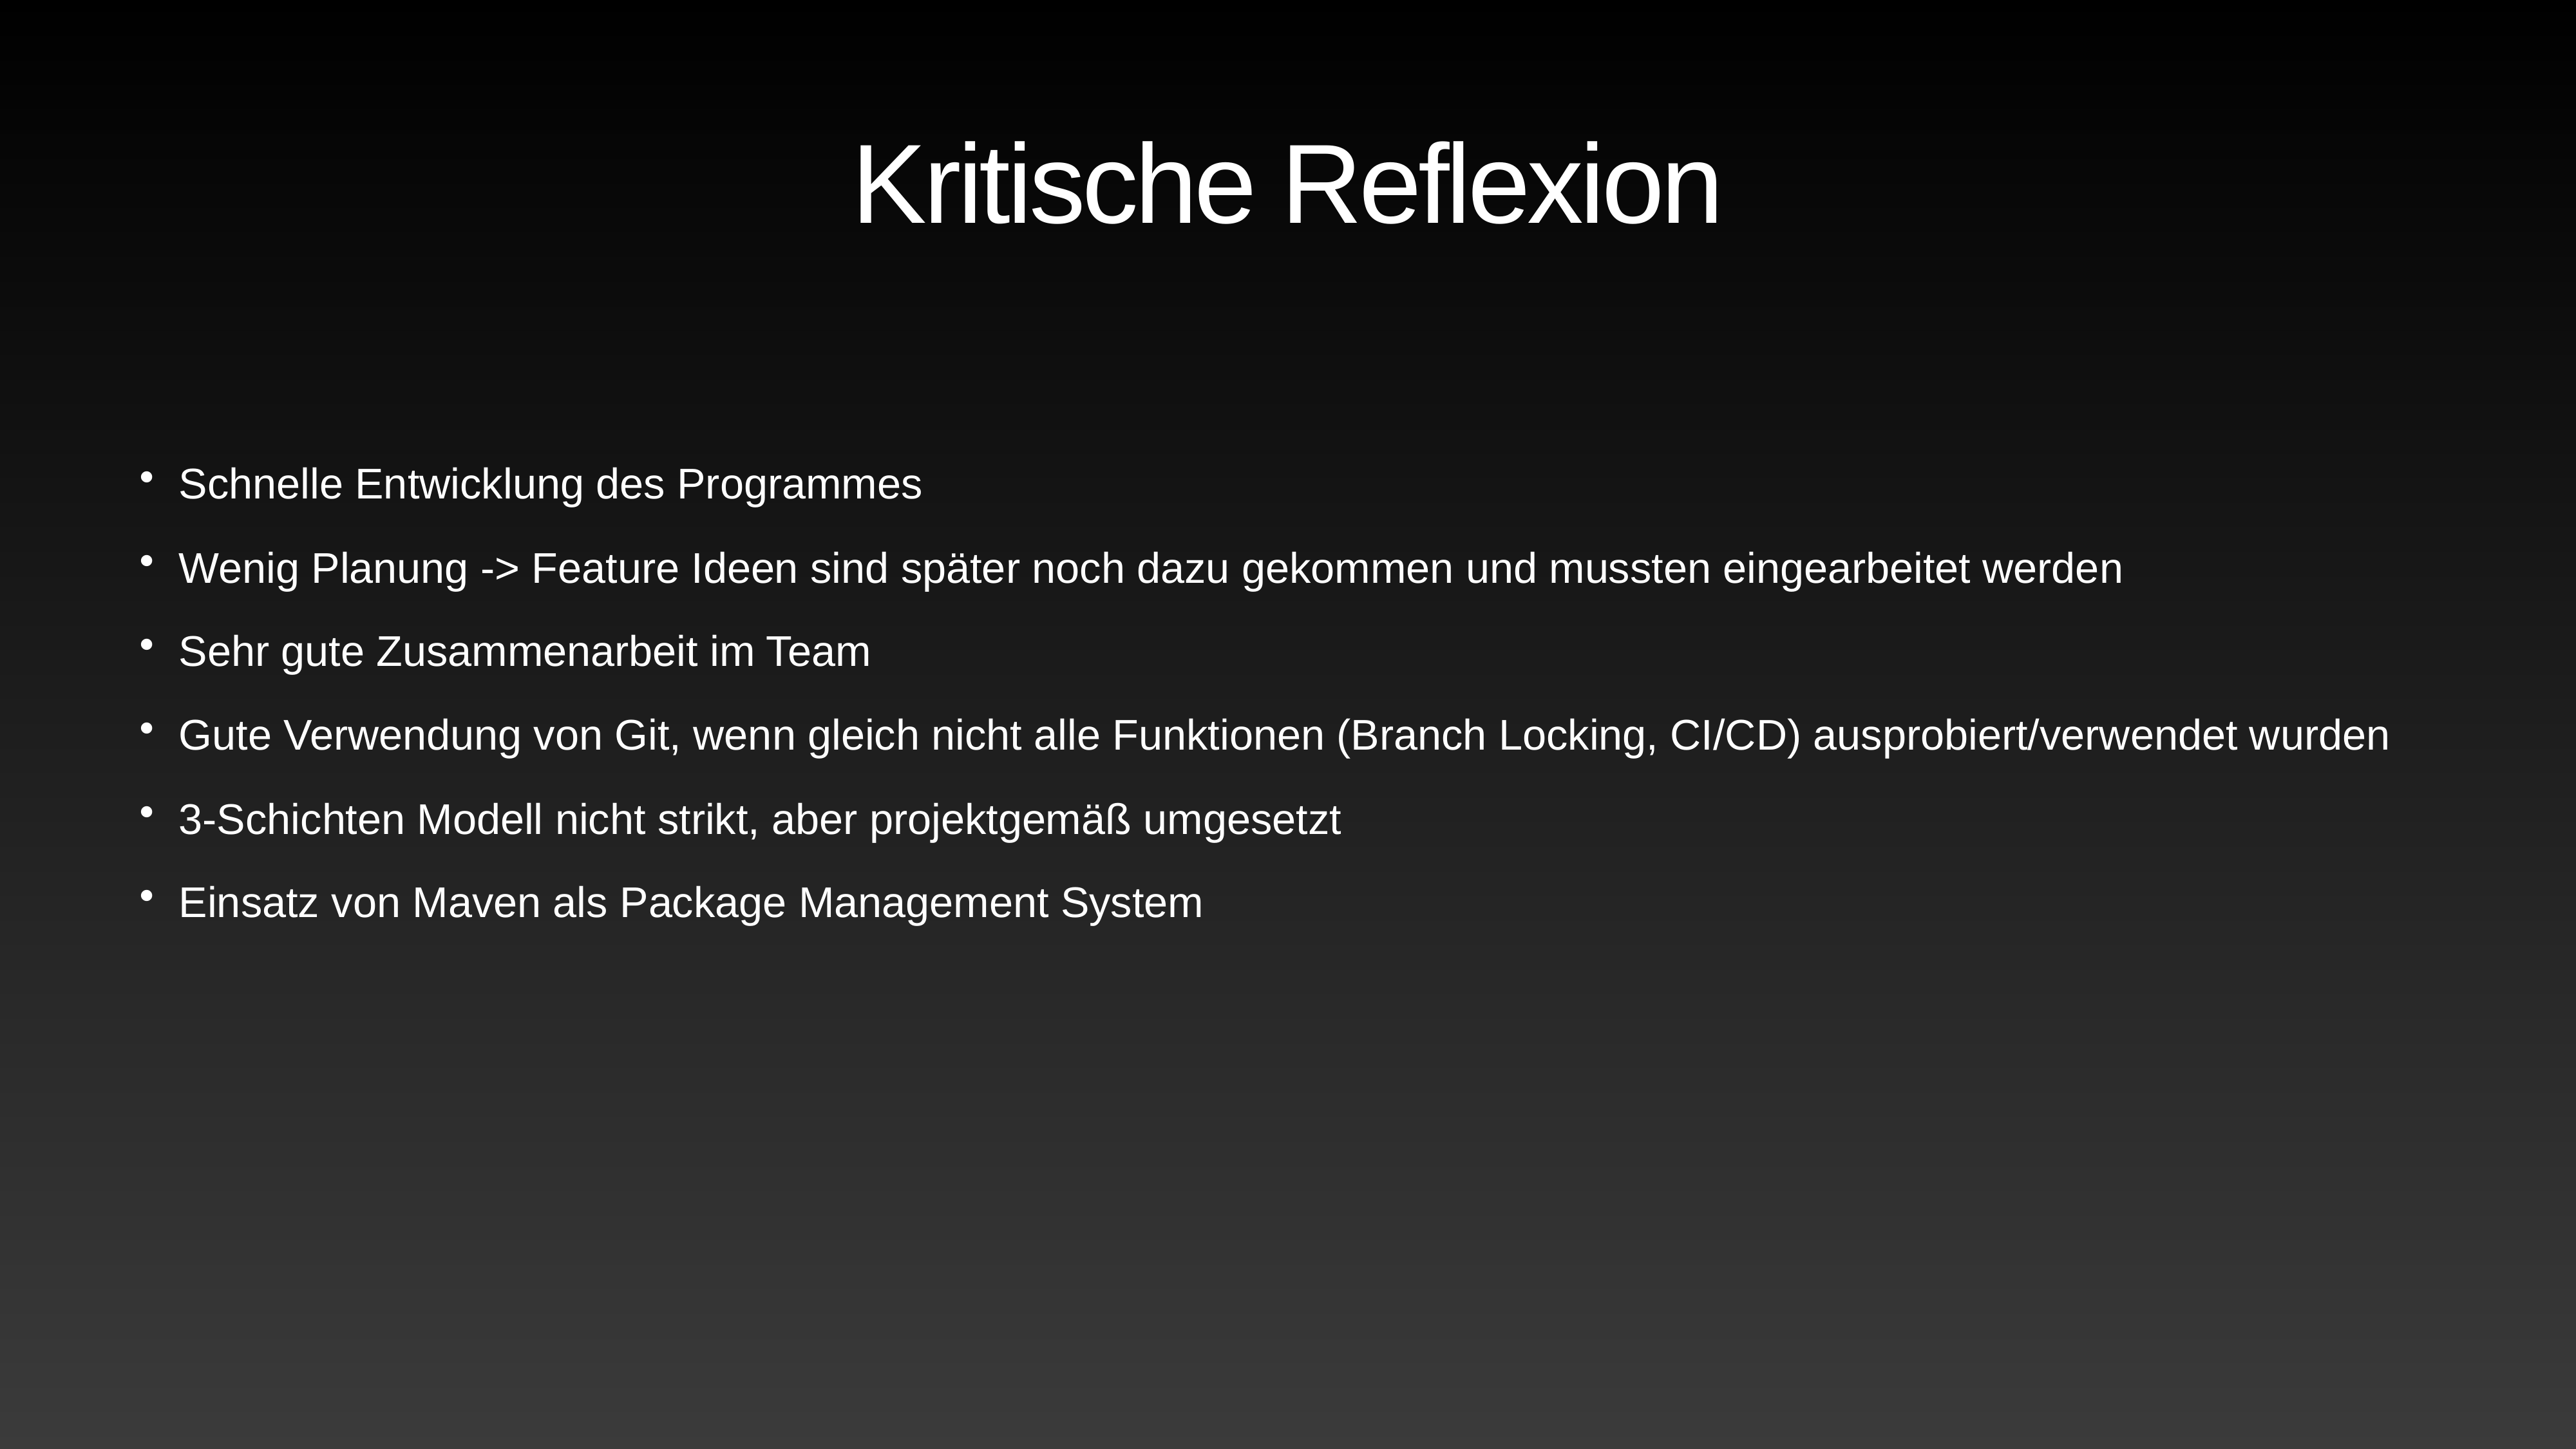

# Kritische Reflexion
Schnelle Entwicklung des Programmes
Wenig Planung -> Feature Ideen sind später noch dazu gekommen und mussten eingearbeitet werden
Sehr gute Zusammenarbeit im Team
Gute Verwendung von Git, wenn gleich nicht alle Funktionen (Branch Locking, CI/CD) ausprobiert/verwendet wurden
3-Schichten Modell nicht strikt, aber projektgemäß umgesetzt
Einsatz von Maven als Package Management System